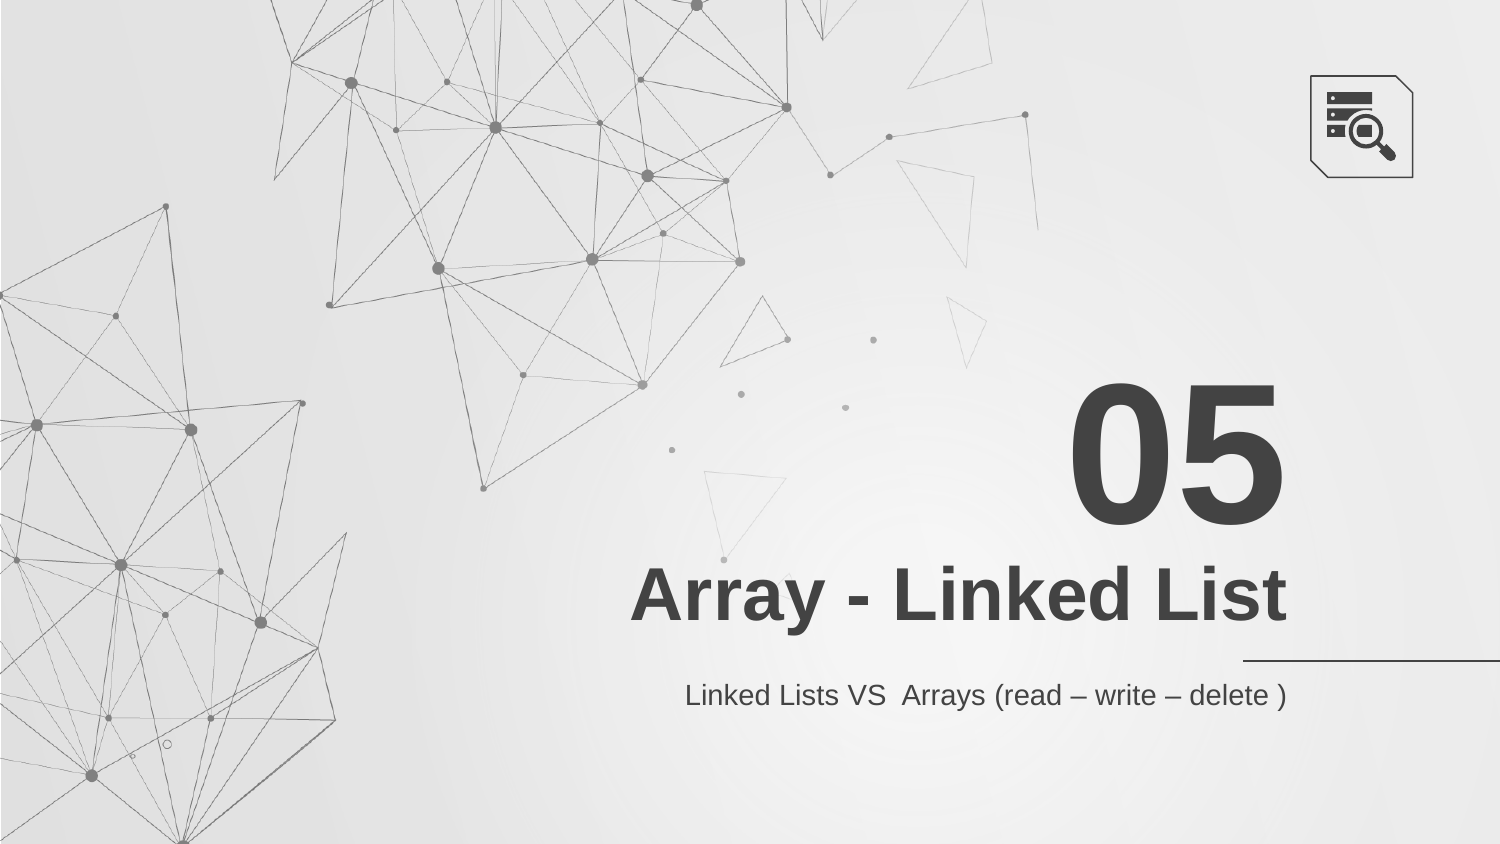

05
# Array - Linked List
Linked Lists VS  Arrays (read – write – delete )